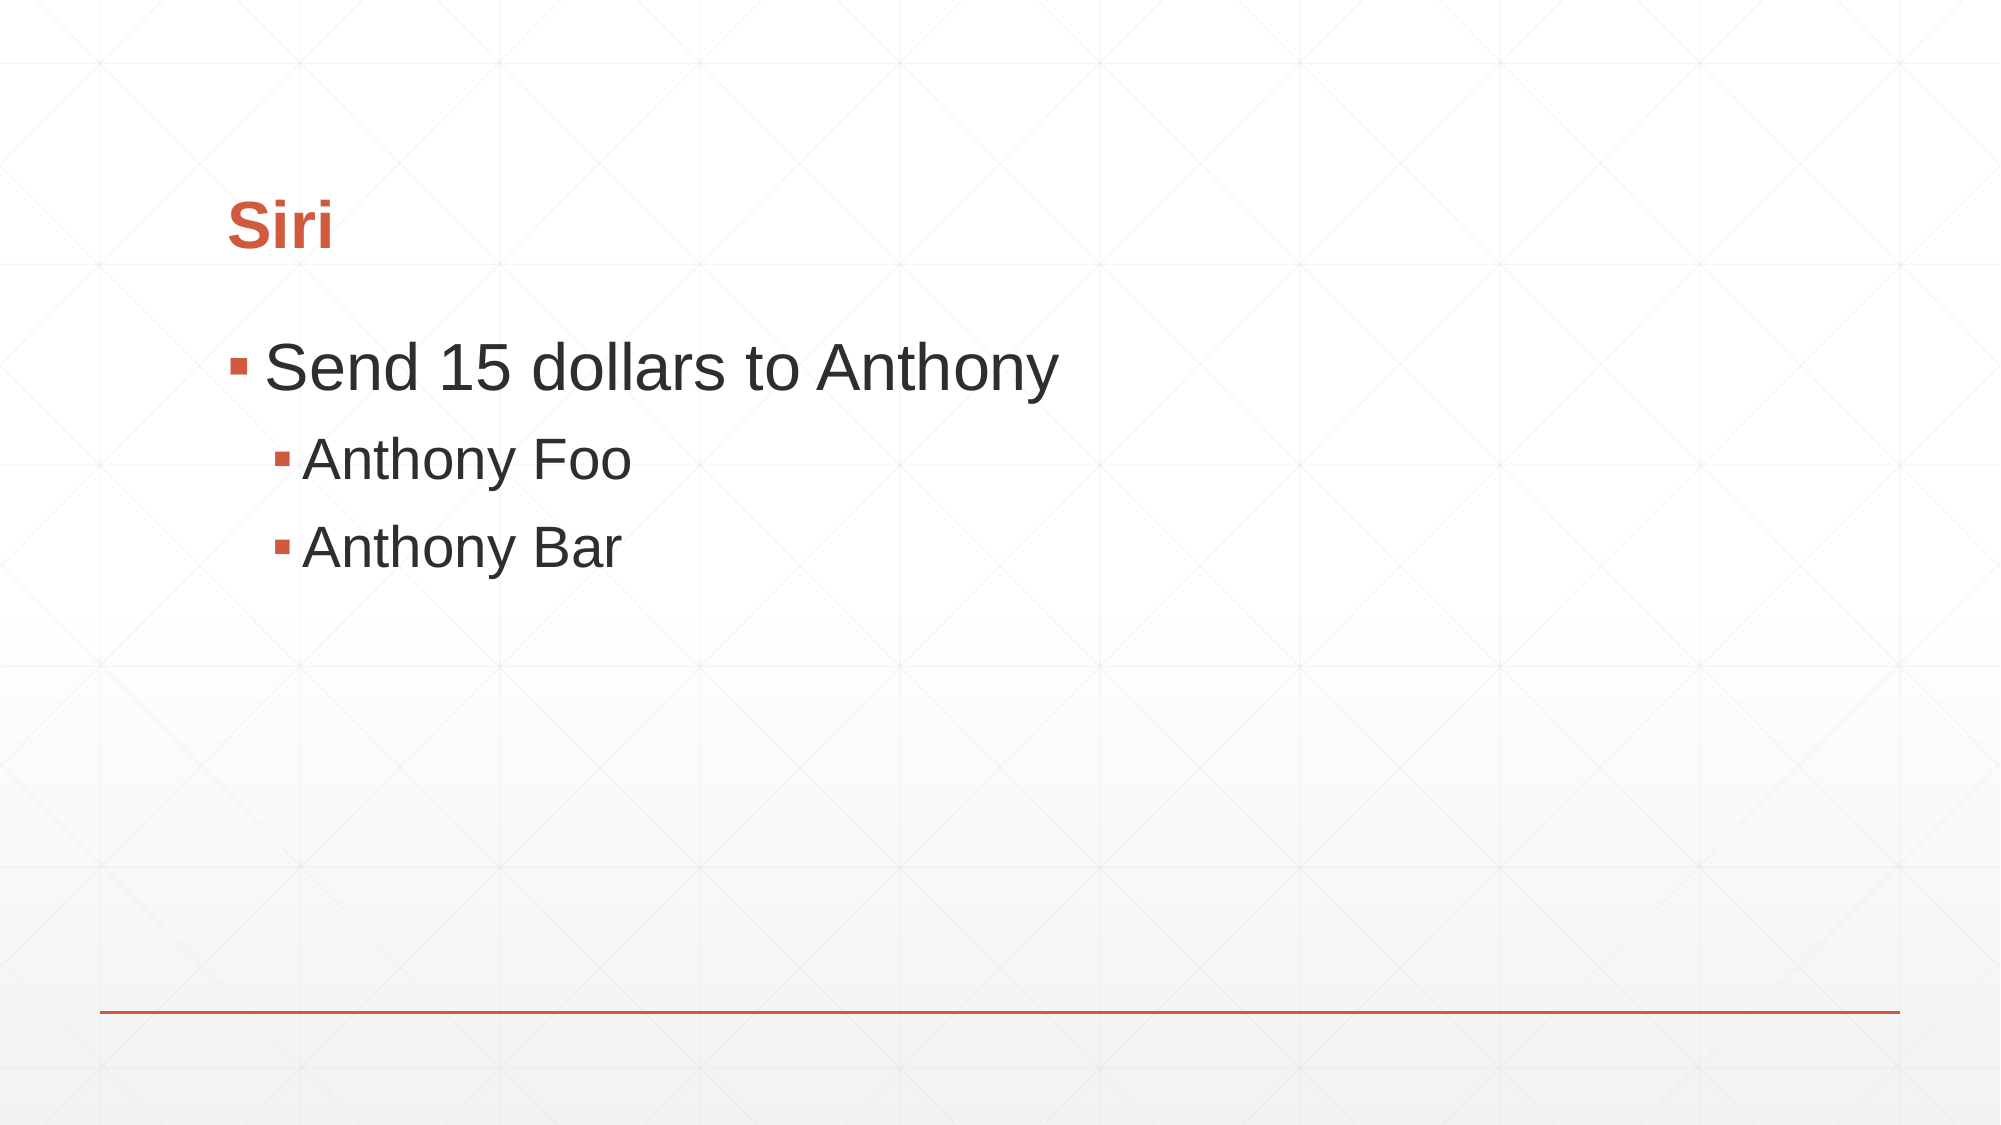

# Siri
Send 15 dollars to Anthony
Anthony Foo
Anthony Bar